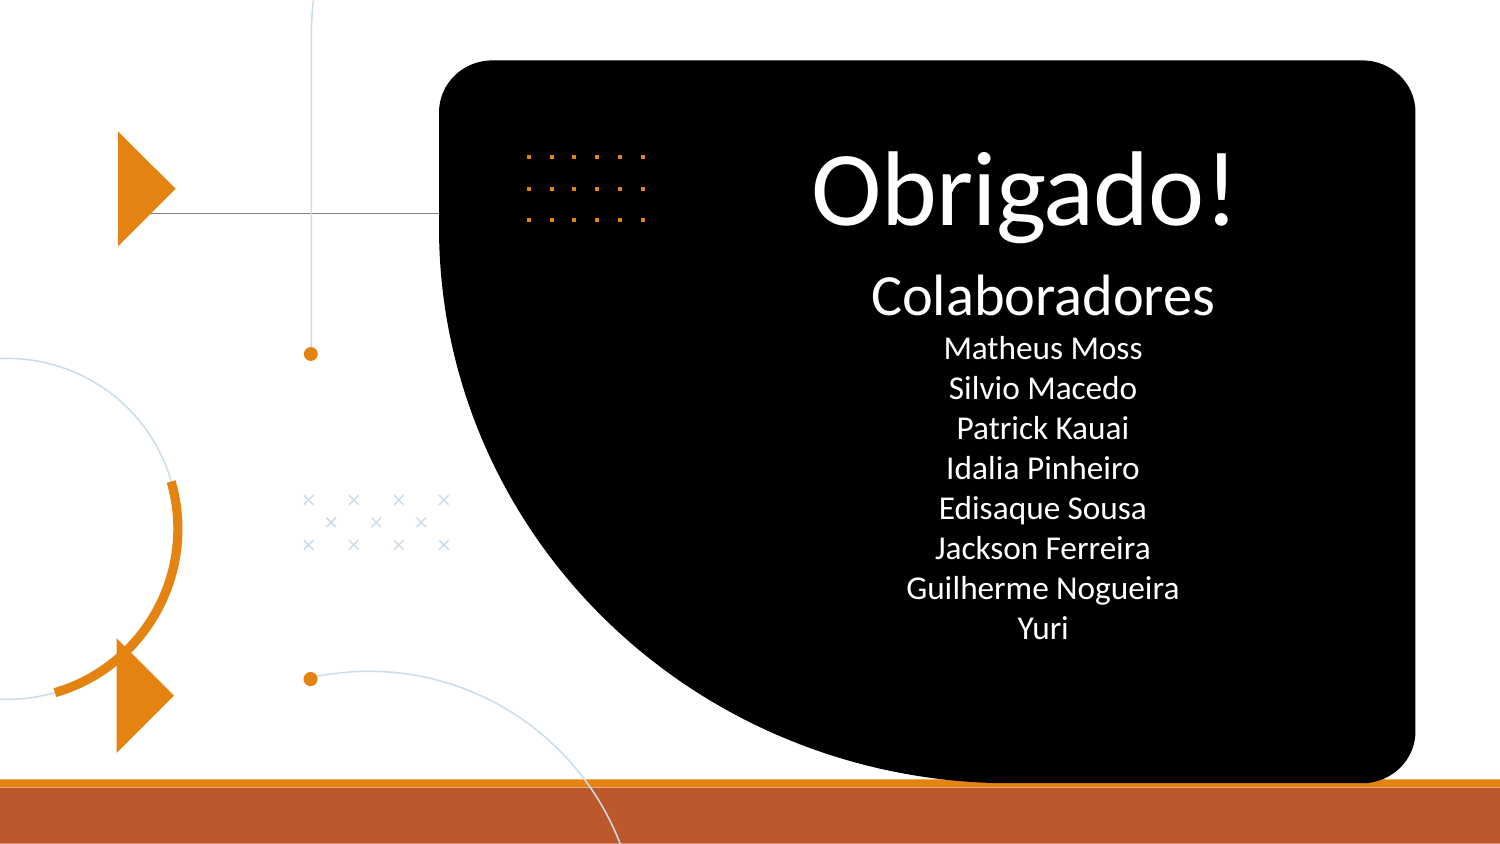

# Obrigado!

Colaboradores
Matheus Moss
Silvio Macedo
Patrick Kauai
Idalia Pinheiro
Edisaque Sousa
Jackson Ferreira
Guilherme Nogueira
Yuri